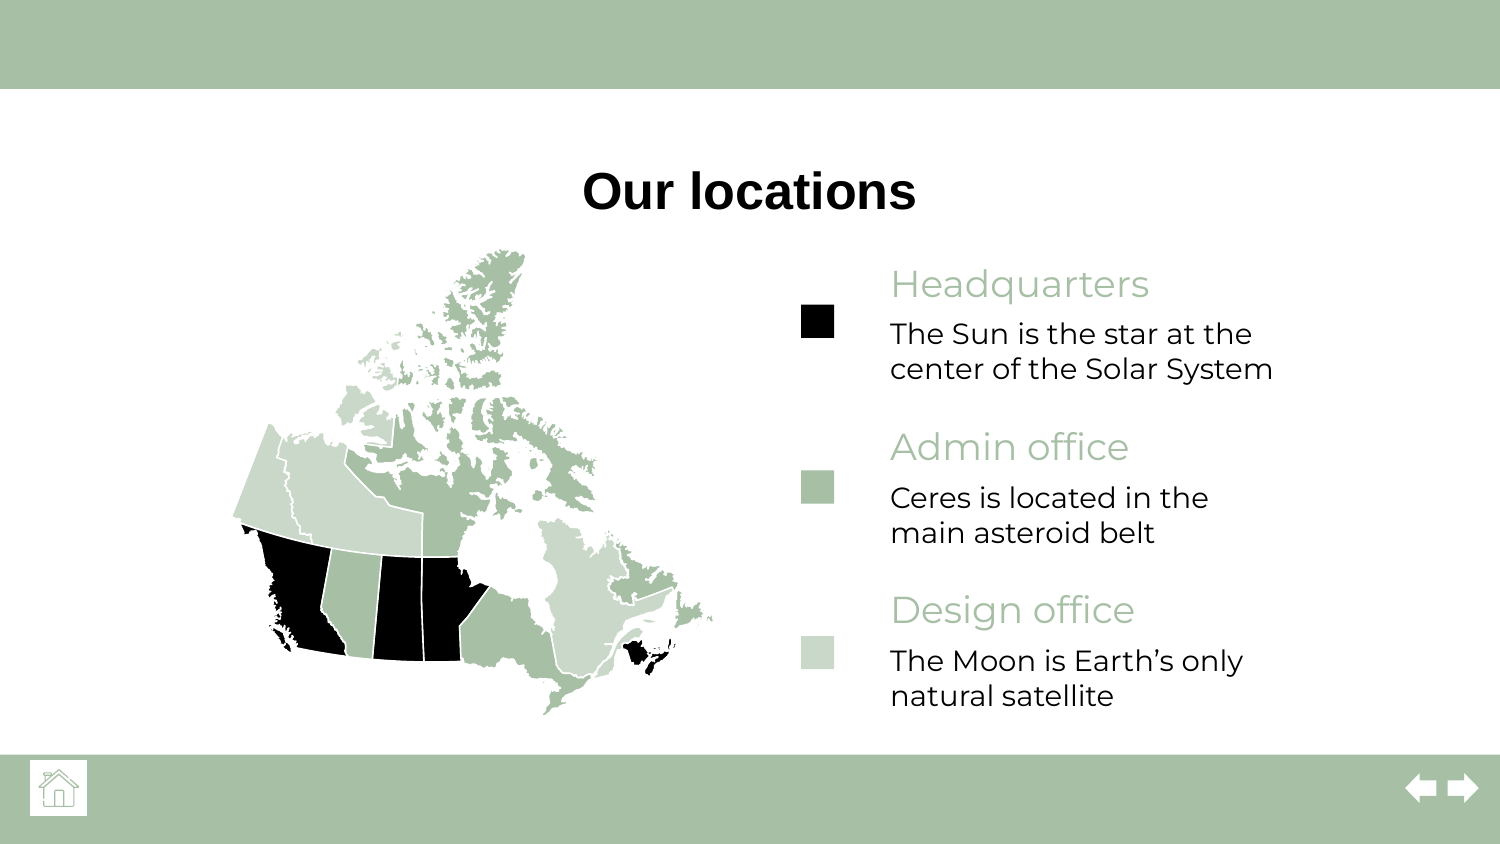

# Our locations
Headquarters

The Sun is the star at the center of the Solar System

Admin office
Ceres is located in the main asteroid belt

Design office
The Moon is Earth’s only natural satellite